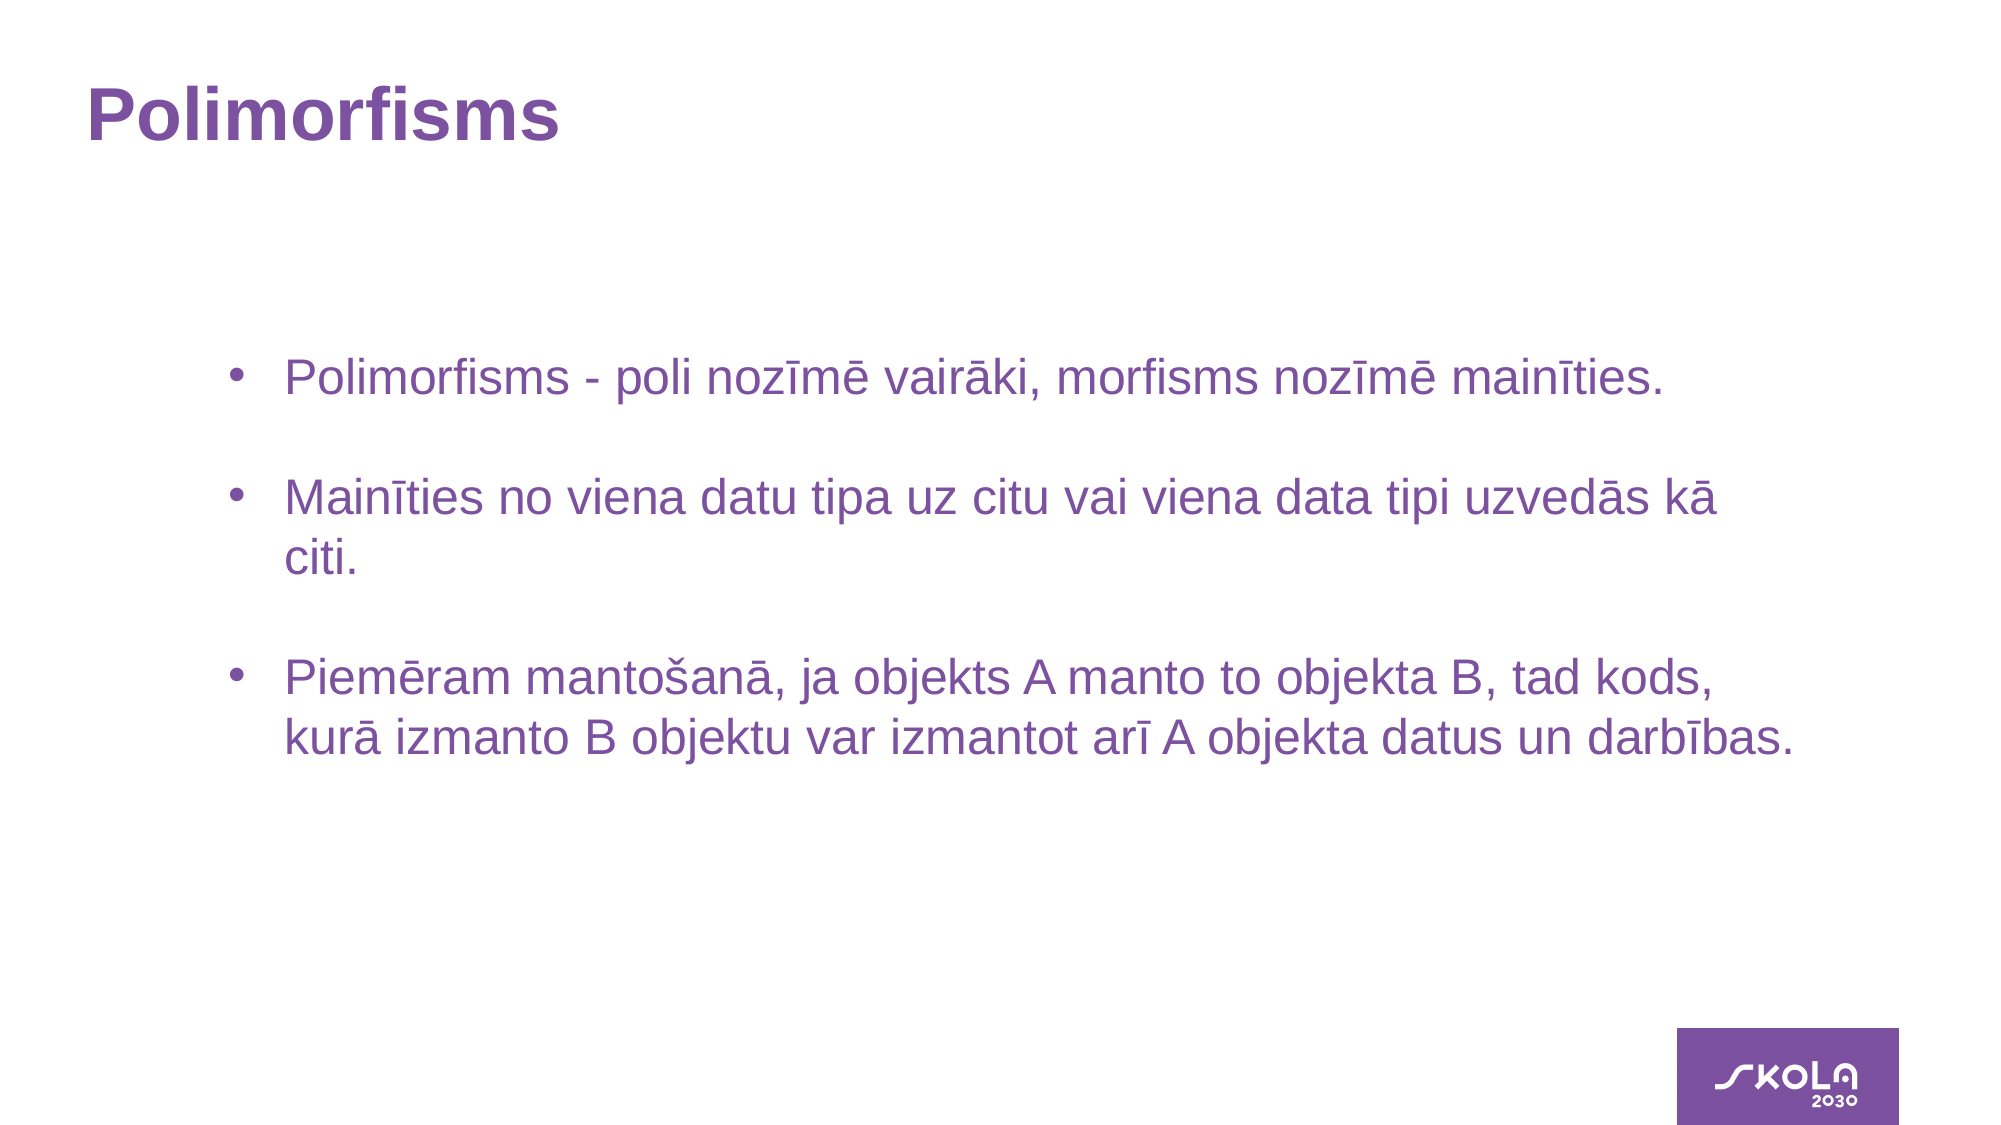

# Polimorfisms
Polimorfisms - poli nozīmē vairāki, morfisms nozīmē mainīties.

Mainīties no viena datu tipa uz citu vai viena data tipi uzvedās kā citi.

Piemēram mantošanā, ja objekts A manto to objekta B, tad kods, kurā izmanto B objektu var izmantot arī A objekta datus un darbības.